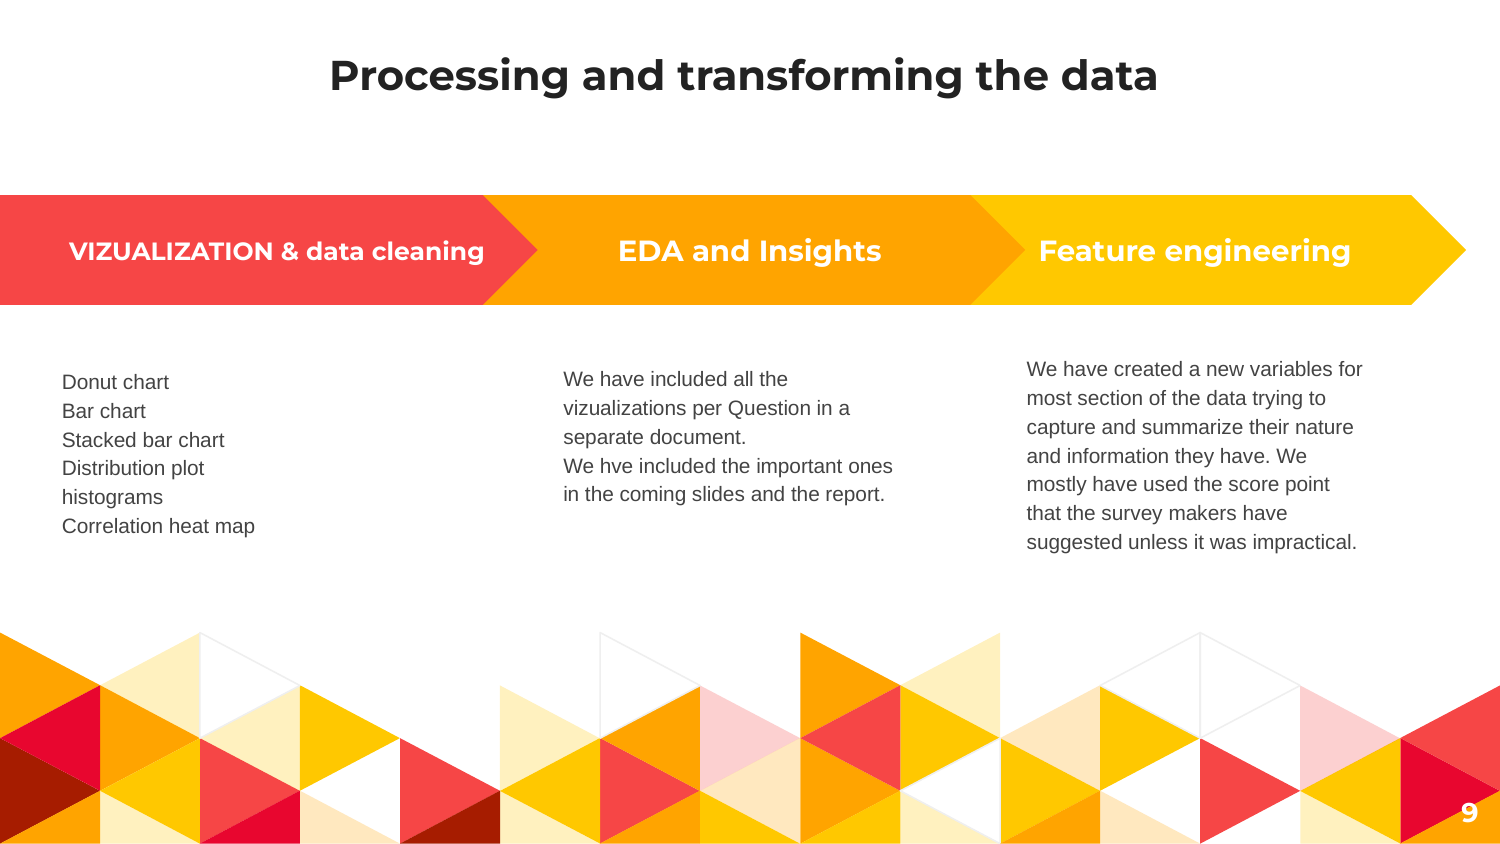

# Processing and transforming the data
EDA and Insights

Feature engineering
We have created a new variables for most section of the data trying to capture and summarize their nature and information they have. We mostly have used the score point that the survey makers have suggested unless it was impractical.
VIZUALIZATION & data cleaning

We have included all the vizualizations per Question in a separate document.
We hve included the important ones in the coming slides and the report.
Donut chart
Bar chart
Stacked bar chart
Distribution plot
histograms
Correlation heat map

9